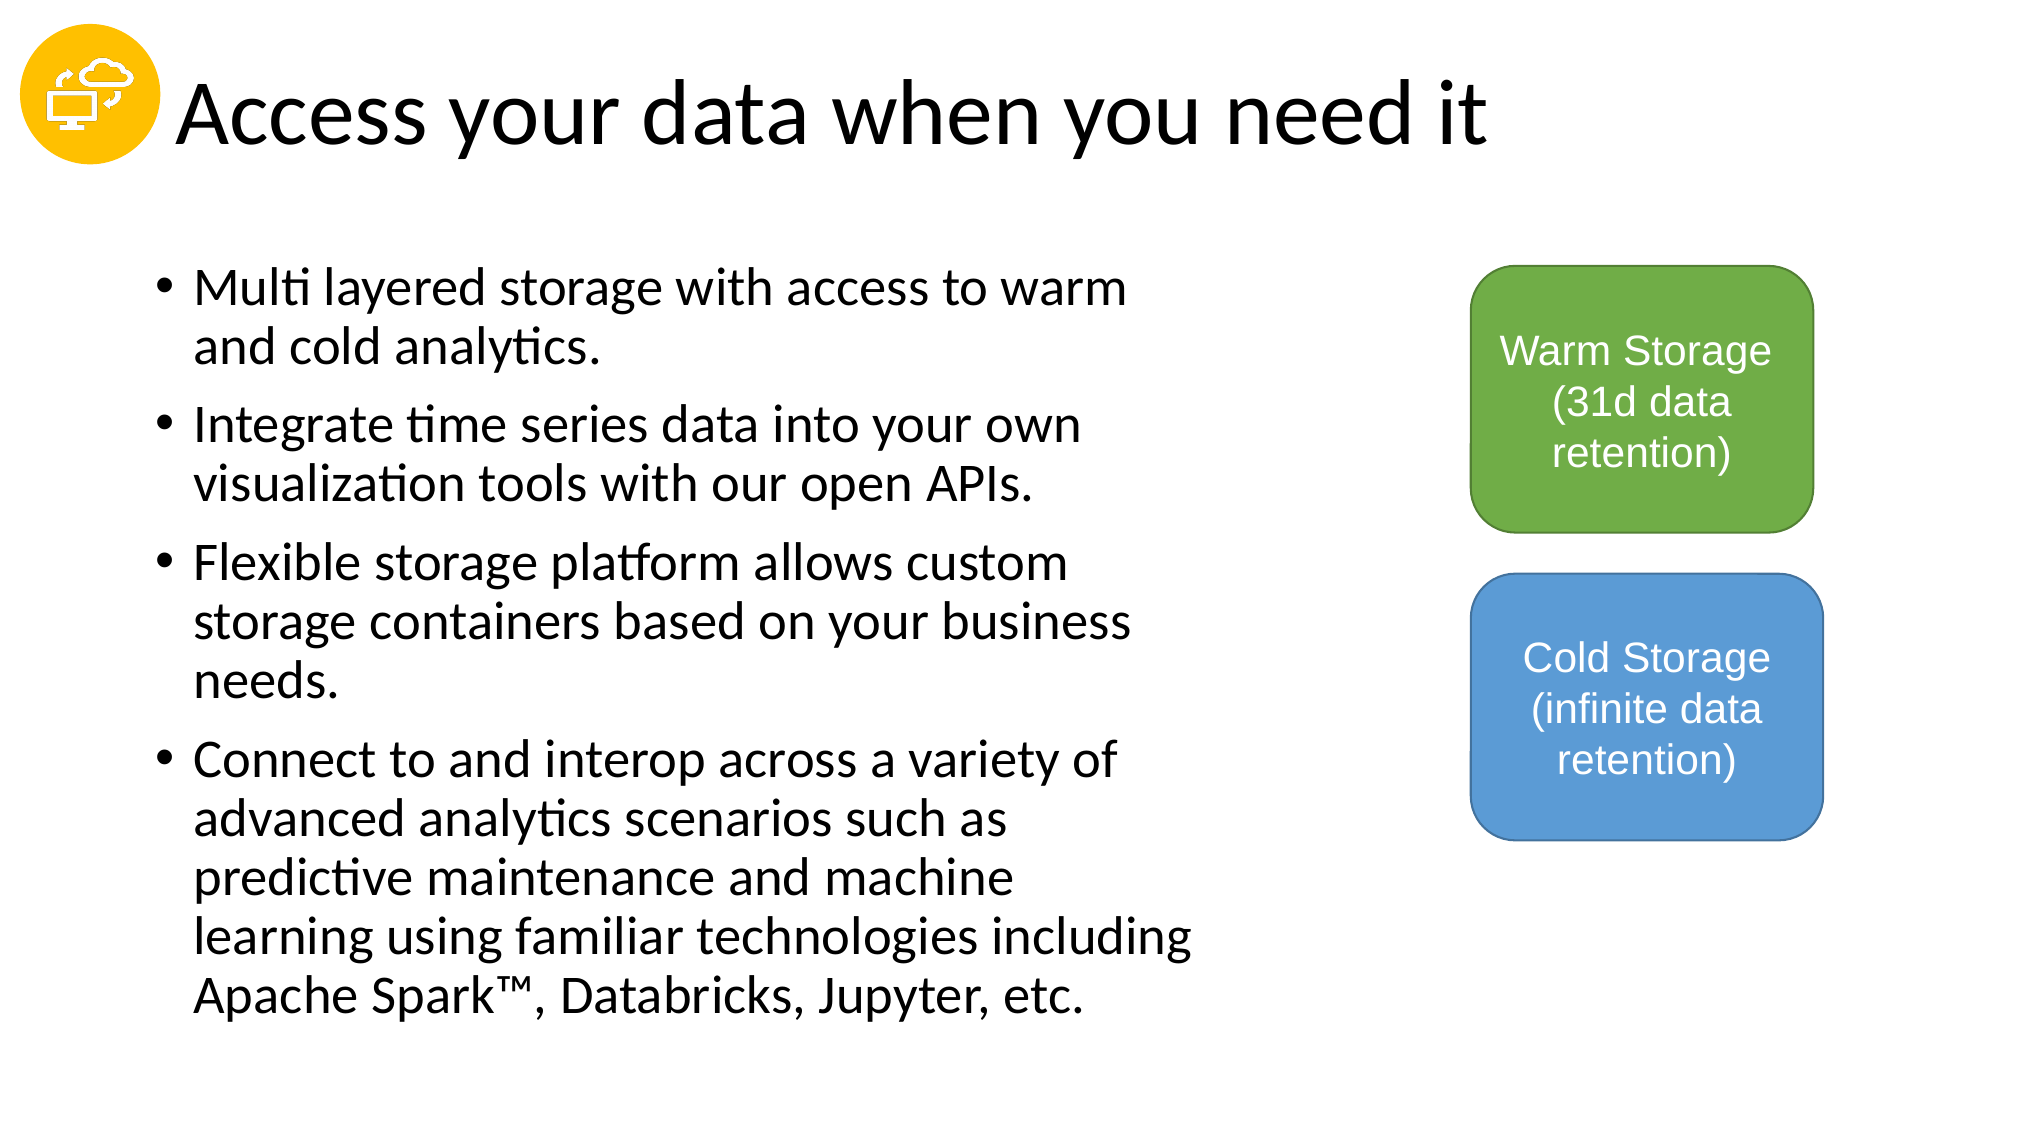

# Access your data when you need it

Multi layered storage with access to warm and cold analytics.
Integrate time series data into your own visualization tools with our open APIs.
Flexible storage platform allows custom storage containers based on your business needs.
Connect to and interop across a variety of advanced analytics scenarios such as predictive maintenance and machine learning using familiar technologies including Apache Spark™, Databricks, Jupyter, etc.
Warm Storage
(31d data retention)
Cold Storage (infinite data retention)